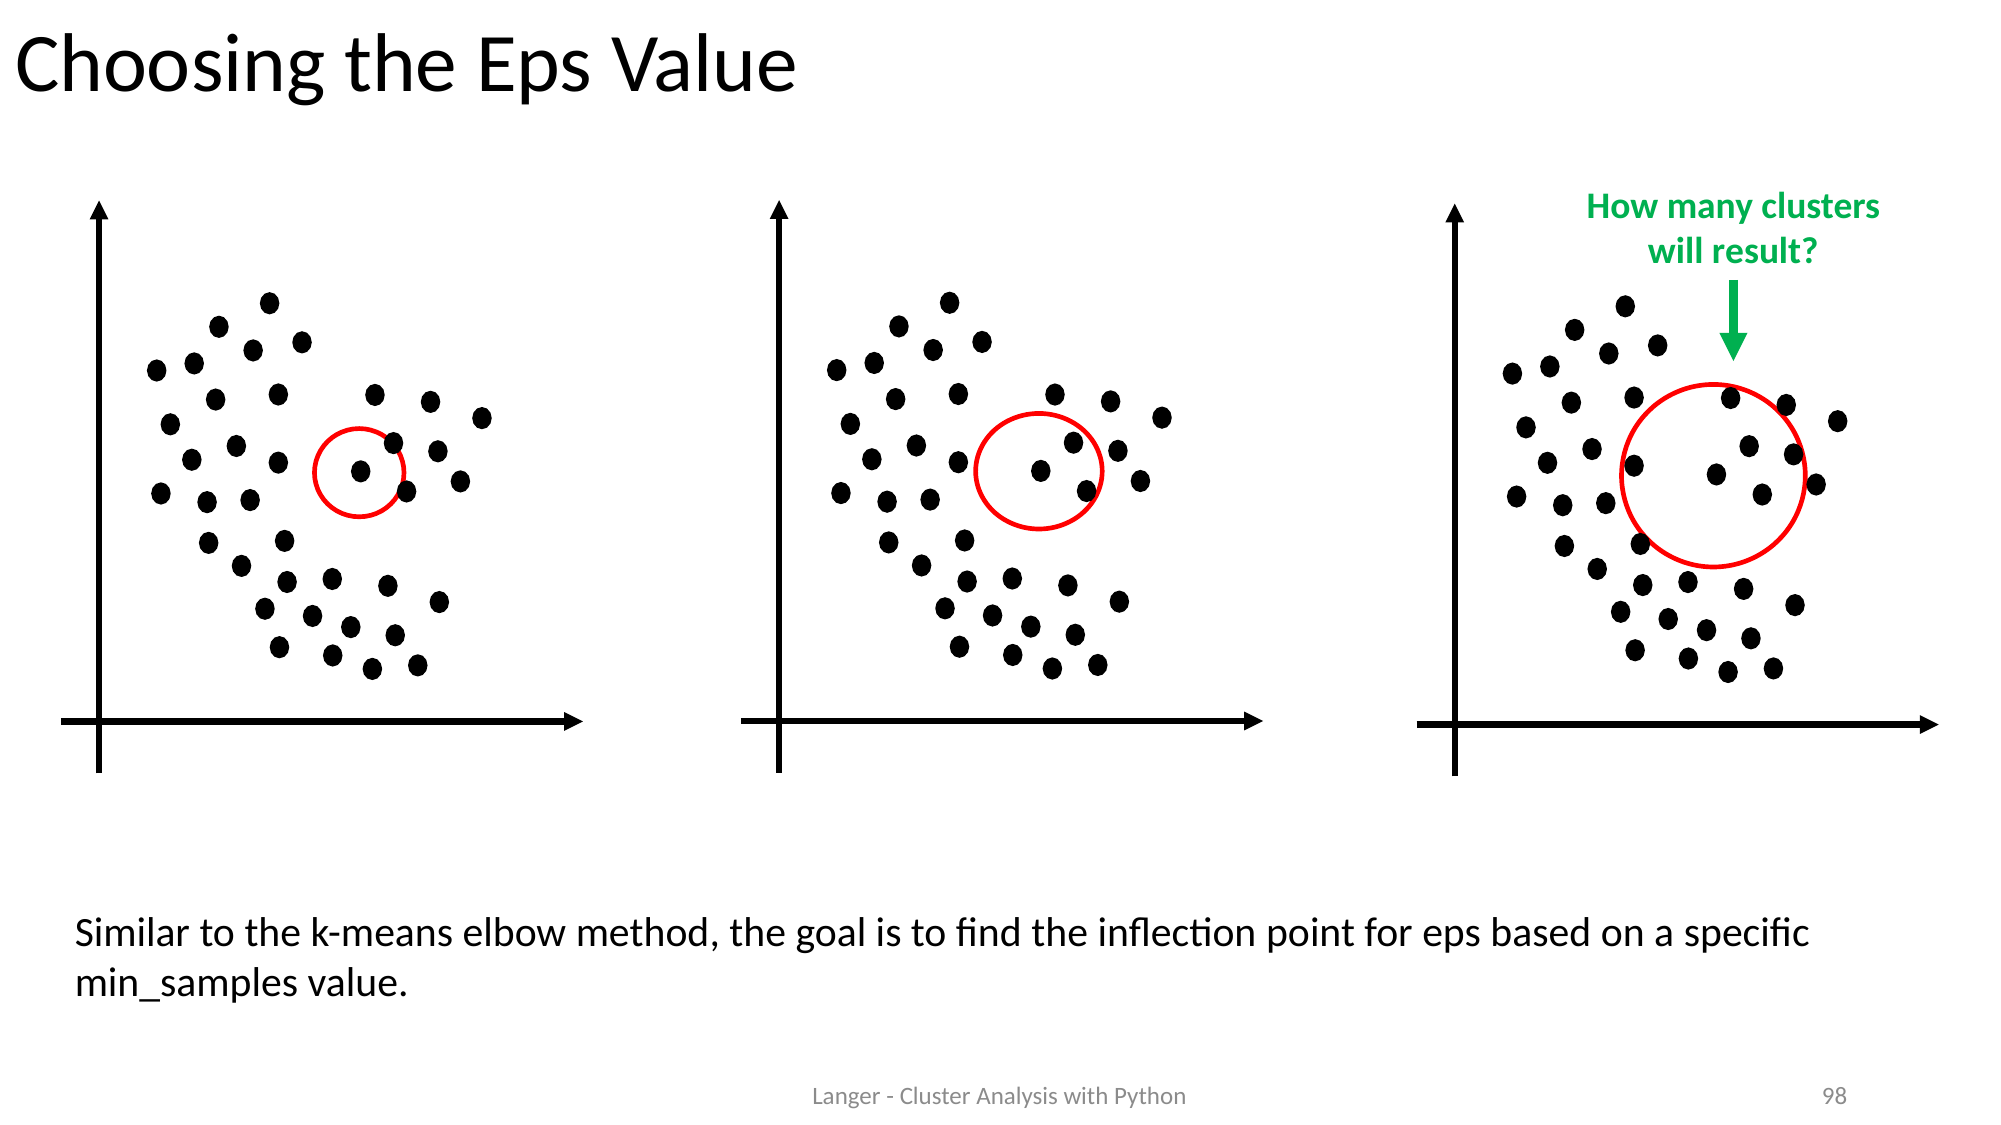

# Choosing the Eps Value
How many clusters will result?

Similar to the k-means elbow method, the goal is to find the inflection point for eps based on a specific min_samples value.
Langer - Cluster Analysis with Python
98